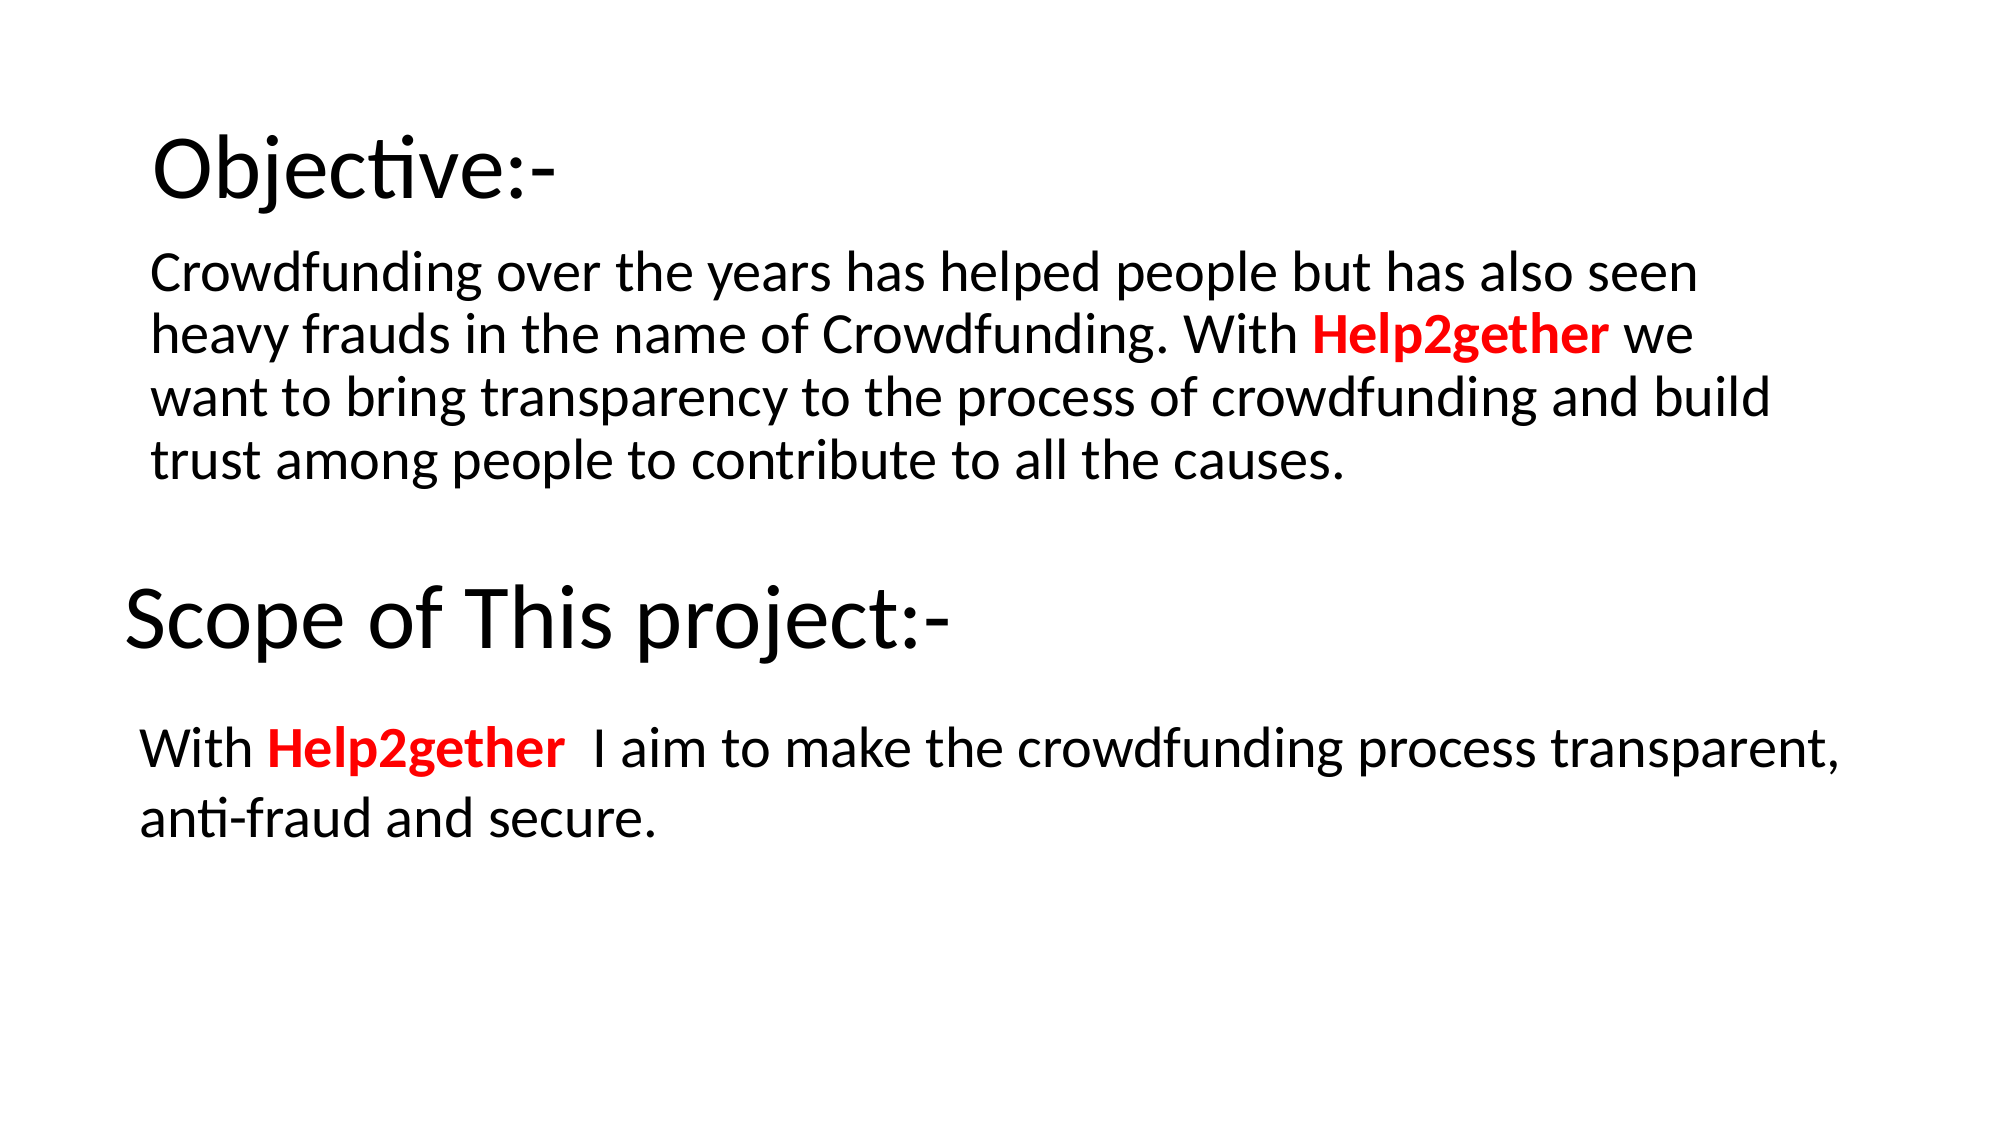

# Objective:-
Crowdfunding over the years has helped people but has also seen heavy frauds in the name of Crowdfunding. With Help2gether we want to bring transparency to the process of crowdfunding and build trust among people to contribute to all the causes.

Scope of This project:-

With Help2gether  I aim to make the crowdfunding process transparent, anti-fraud and secure.